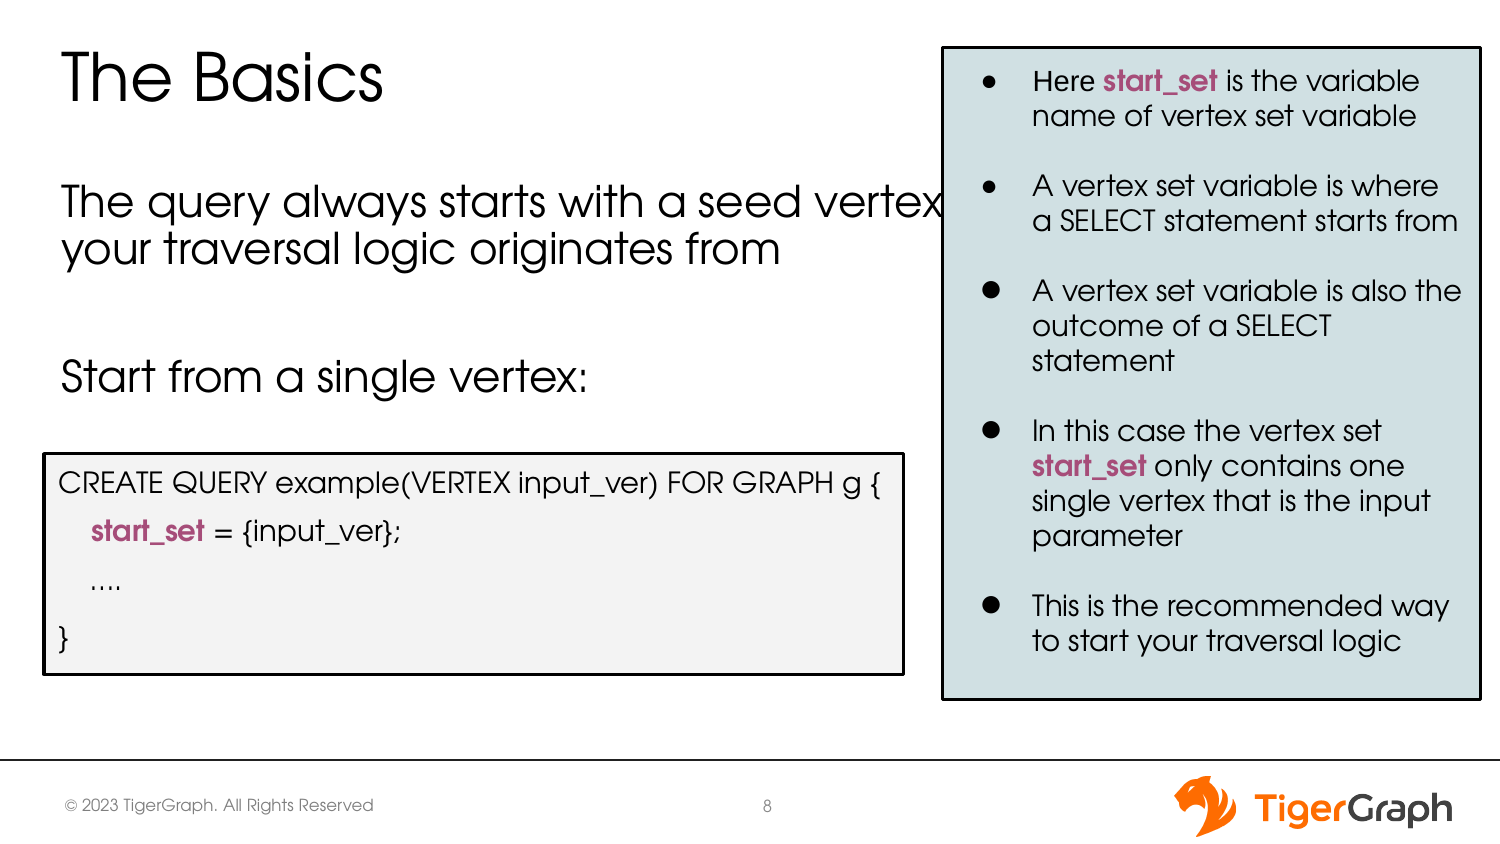

# The Basics
Here start_set is the variable name of vertex set variable
A vertex set variable is where a SELECT statement starts from
A vertex set variable is also the outcome of a SELECT statement
In this case the vertex set start_set only contains one single vertex that is the input parameter
This is the recommended way to start your traversal logic
The query always starts with a seed vertex set - that is where your traversal logic originates from

Start from a single vertex:

CREATE QUERY example(VERTEX input_ver) FOR GRAPH g {
    start_set = {input_ver};
    ….
}
8